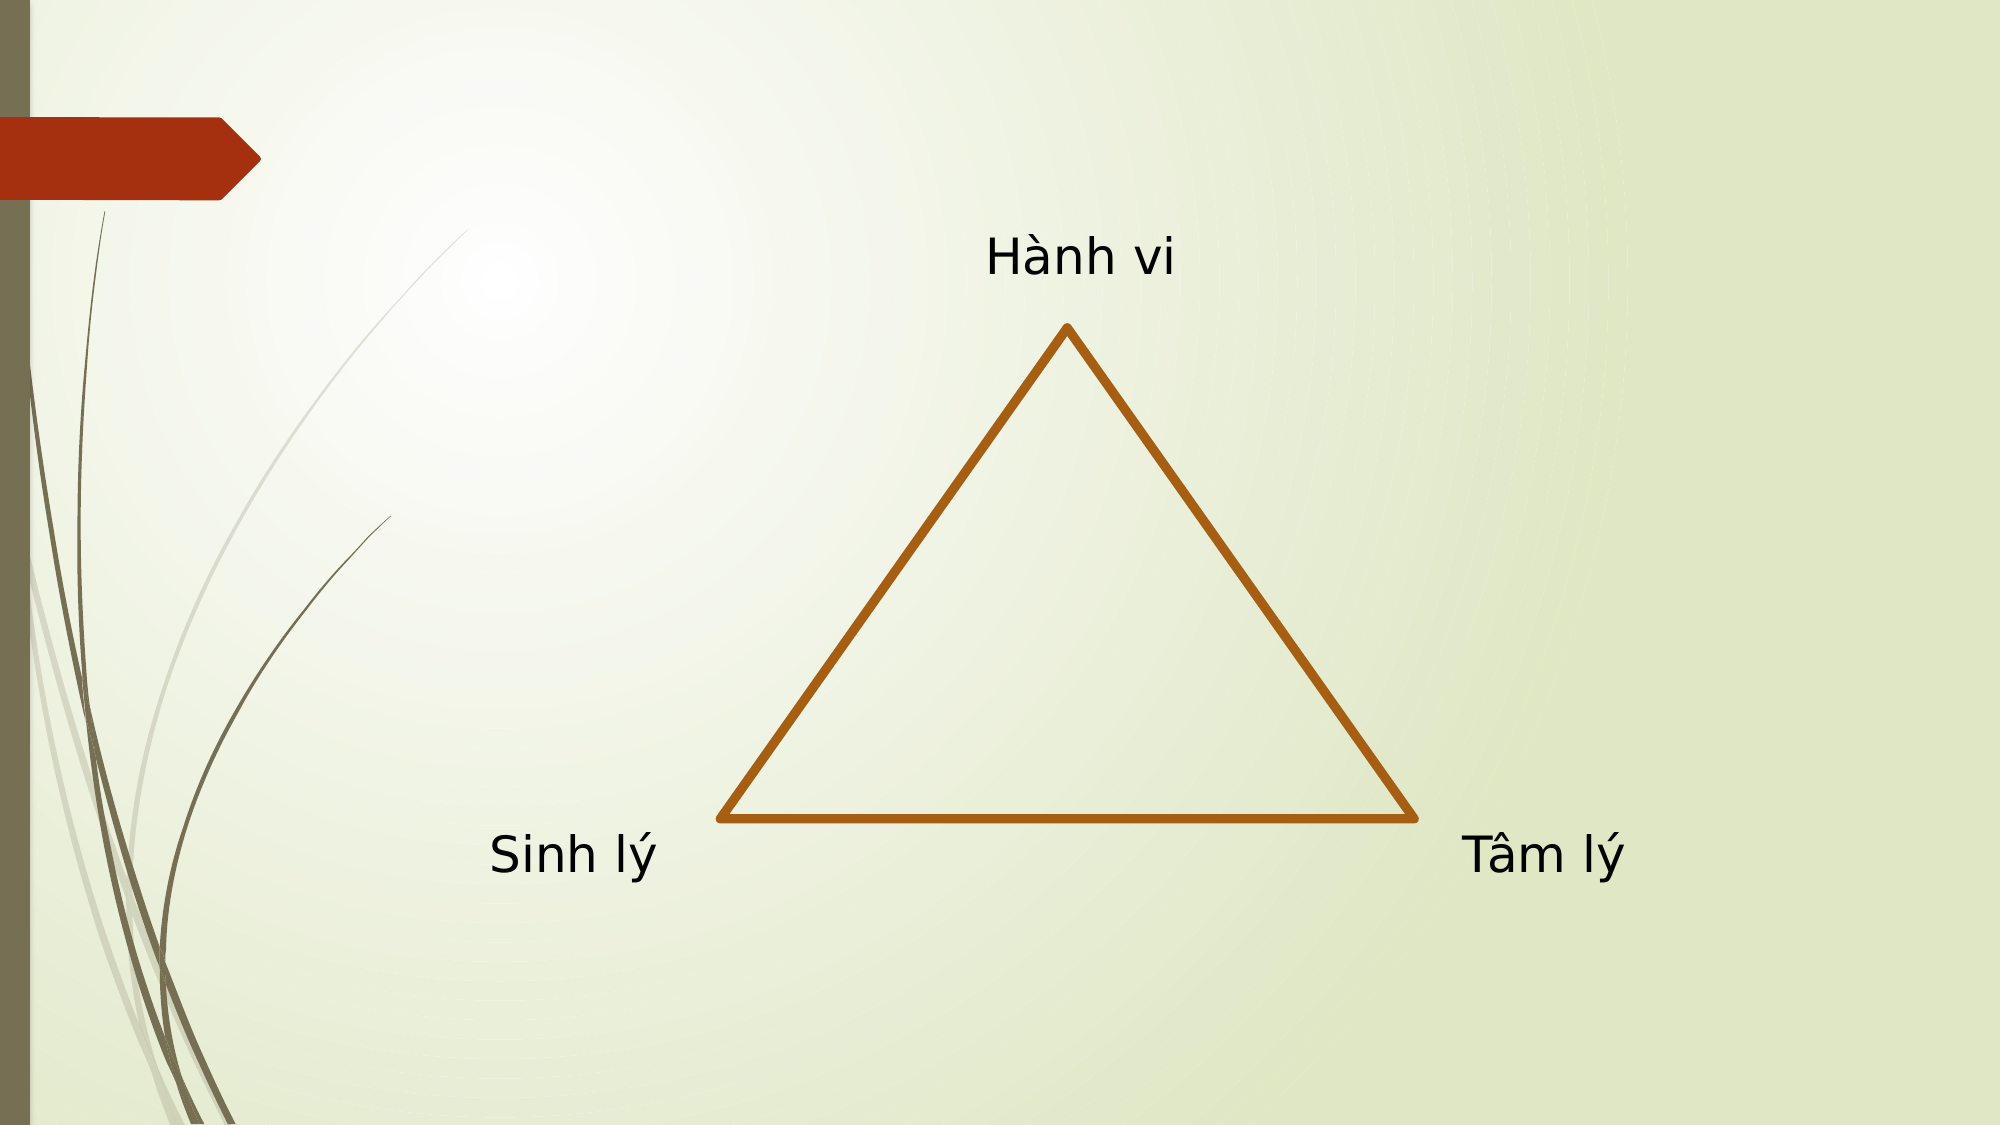

Hành vi
#

Tâm lý
Sinh lý